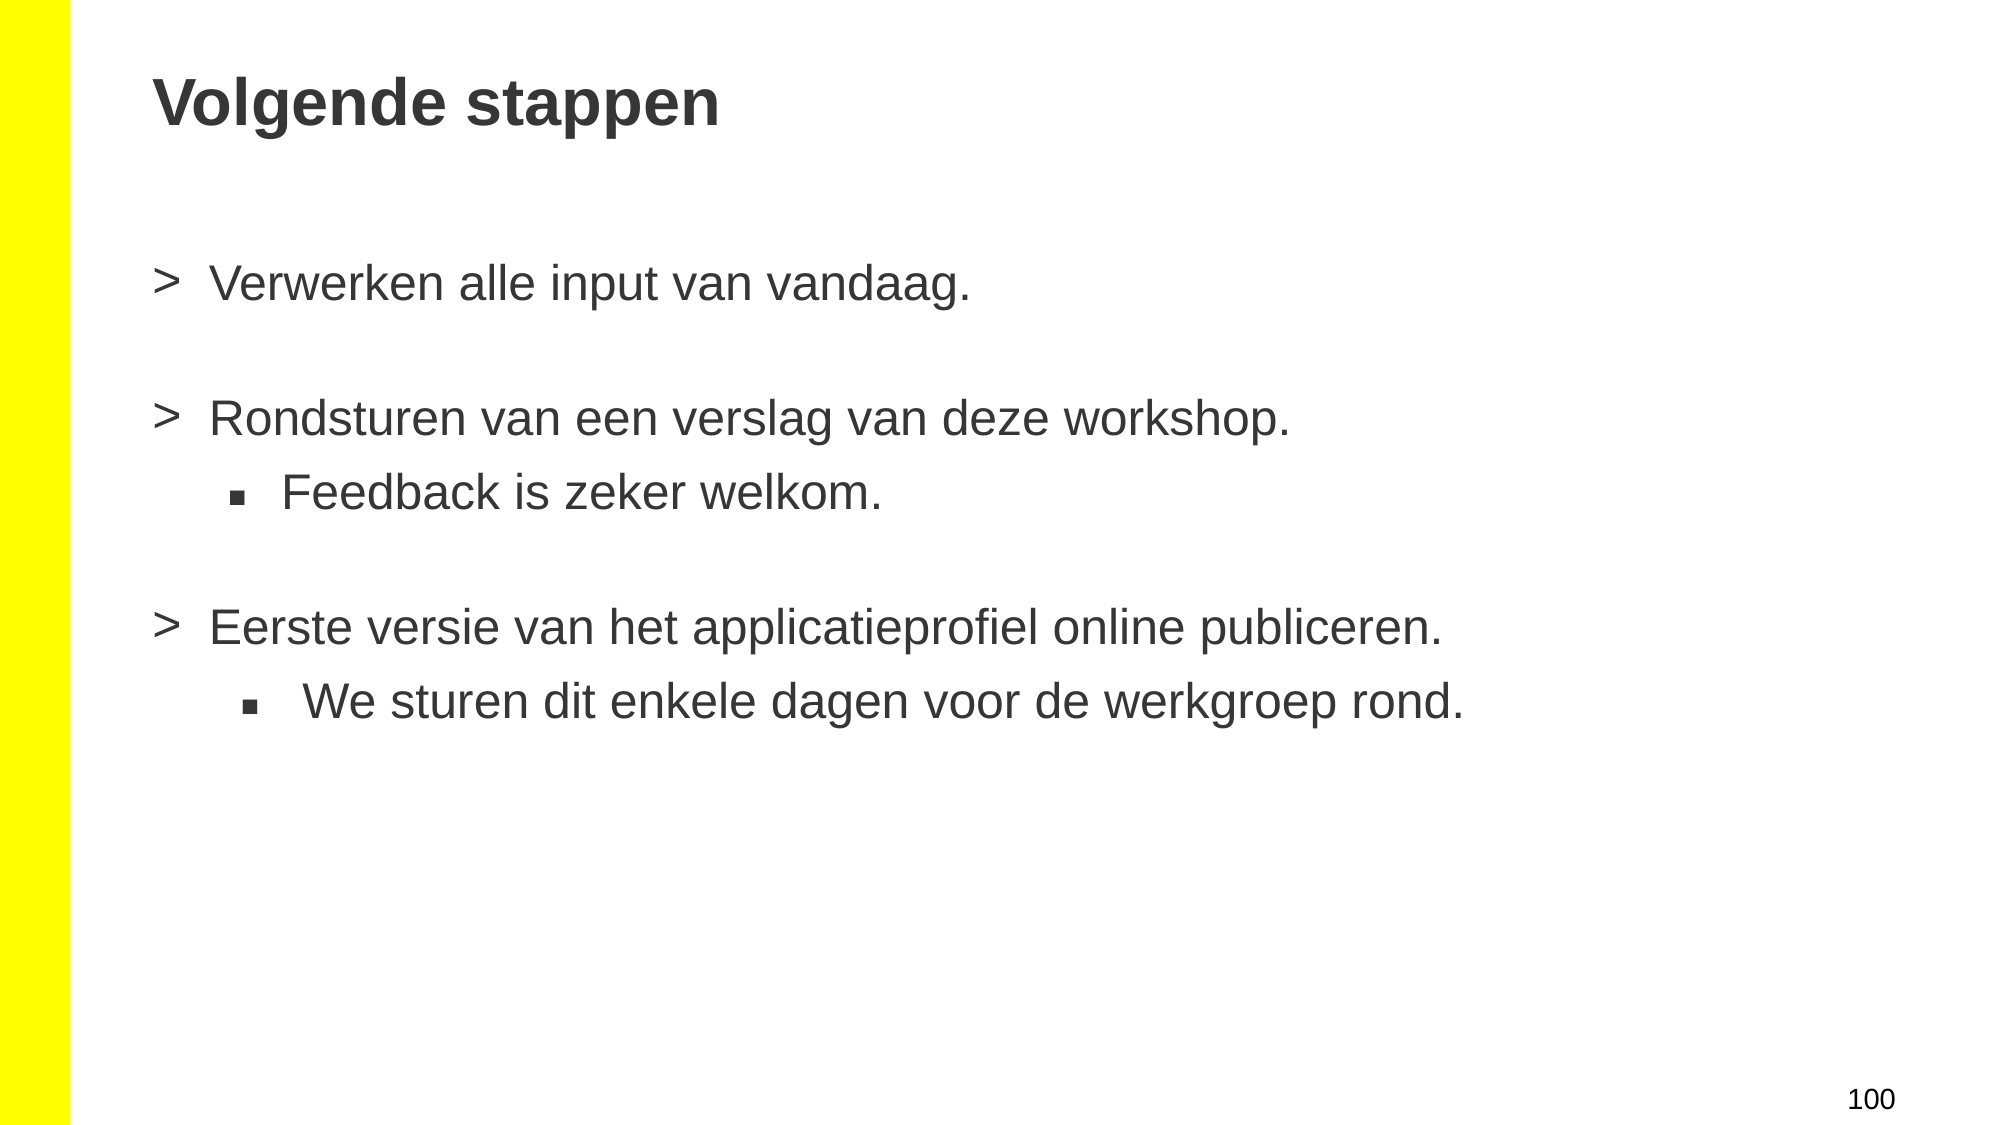

# Volgende stappen
Verwerken alle input van vandaag.
Rondsturen van een verslag van deze workshop.
Feedback is zeker welkom.
Eerste versie van het applicatieprofiel online publiceren.
We sturen dit enkele dagen voor de werkgroep rond.

100